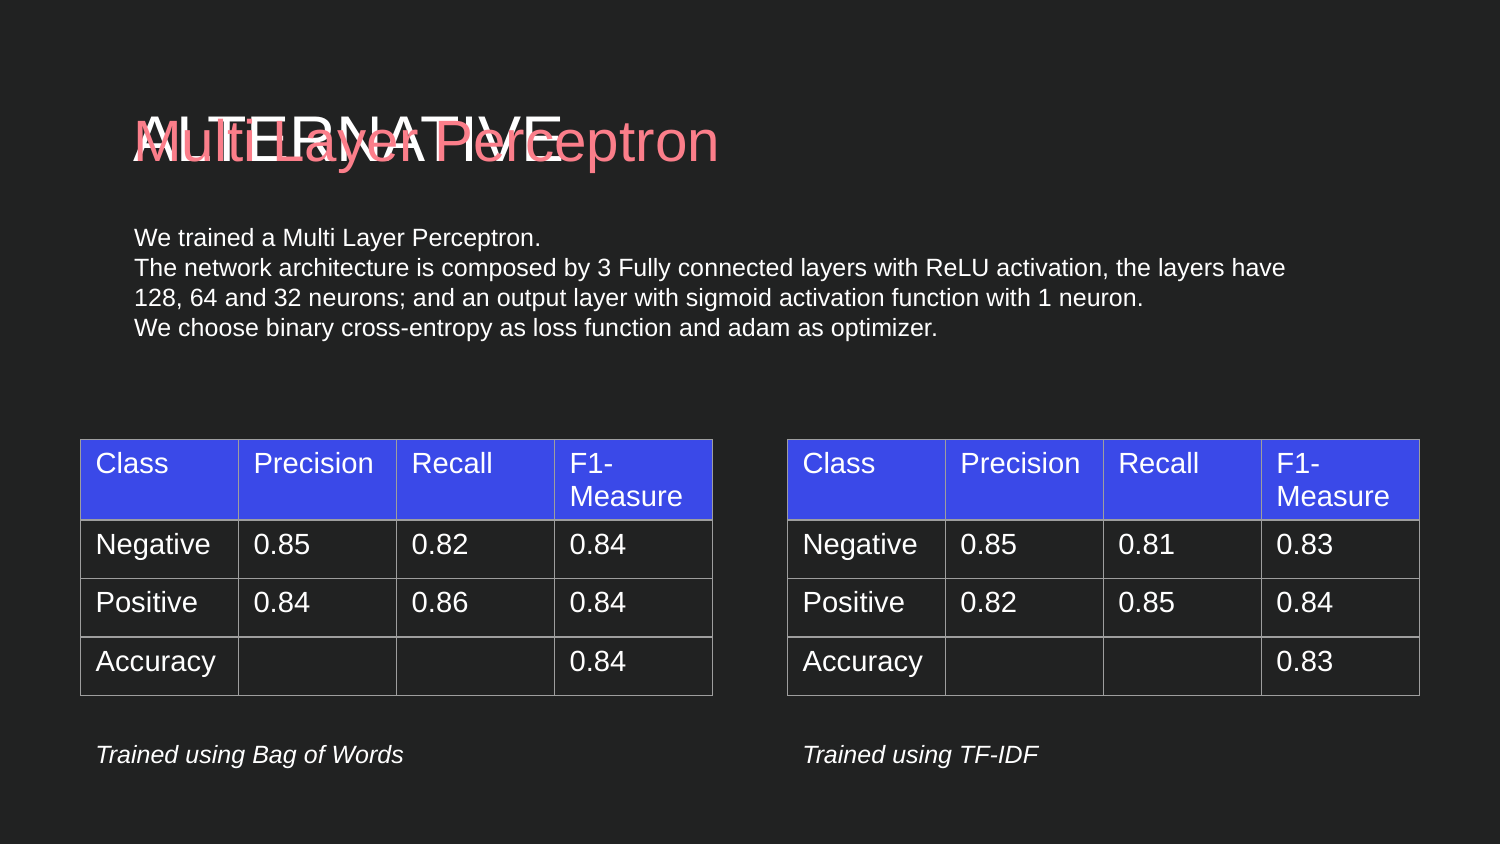

ALTERNATIVE
# Multi Layer Perceptron
We trained a Multi Layer Perceptron.
The network architecture is composed by 3 Fully connected layers with ReLU activation, the layers have 128, 64 and 32 neurons; and an output layer with sigmoid activation function with 1 neuron.
We choose binary cross-entropy as loss function and adam as optimizer.

| Class | Precision | Recall | F1-Measure |
| --- | --- | --- | --- |
| Negative | 0.85 | 0.82 | 0.84 |
| Positive | 0.84 | 0.86 | 0.84 |
| Accuracy |  |  | 0.84 |
| Class | Precision | Recall | F1-Measure |
| --- | --- | --- | --- |
| Negative | 0.85 | 0.81 | 0.83 |
| Positive | 0.82 | 0.85 | 0.84 |
| Accuracy |  |  | 0.83 |
Trained using TF-IDF
Trained using Bag of Words